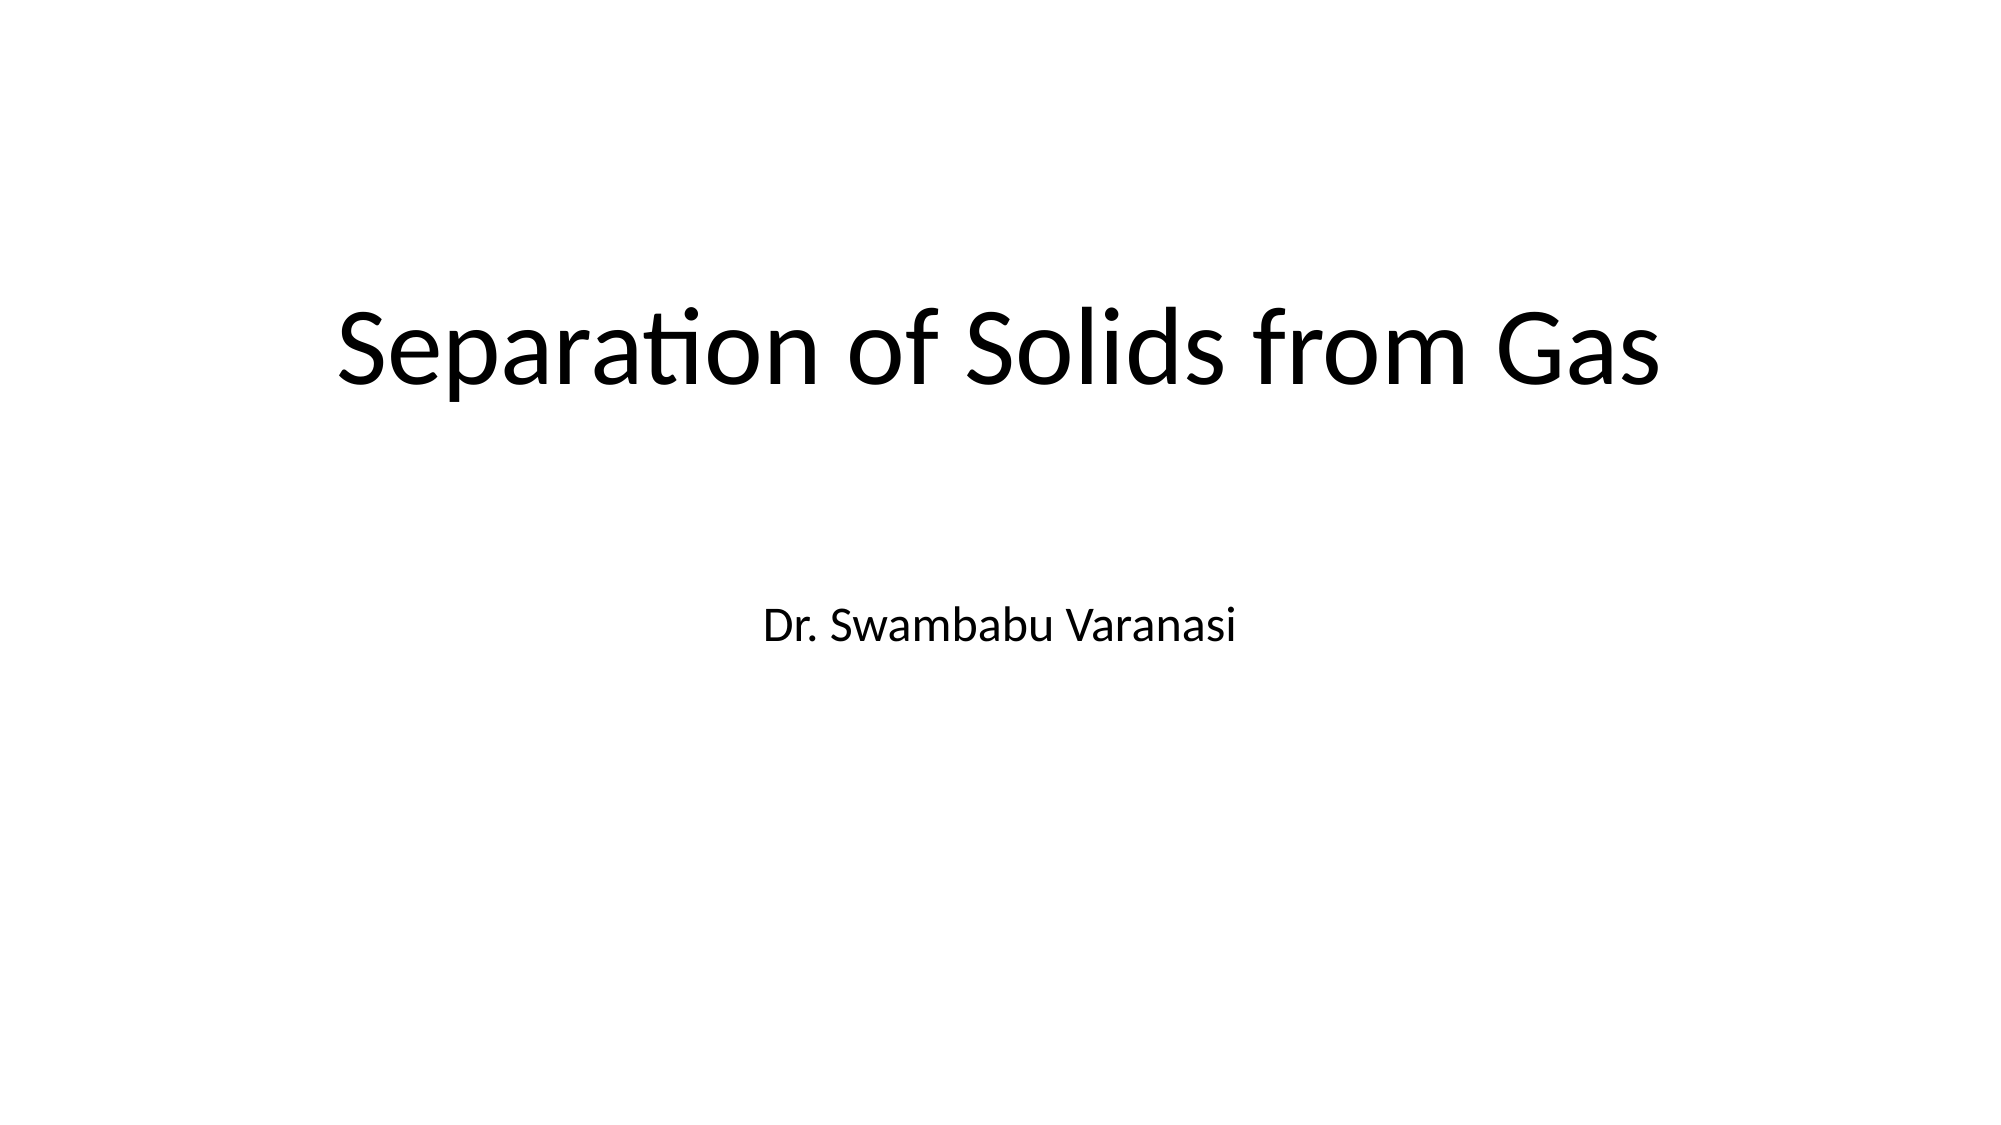

# Separation of Solids from Gas
Dr. Swambabu Varanasi